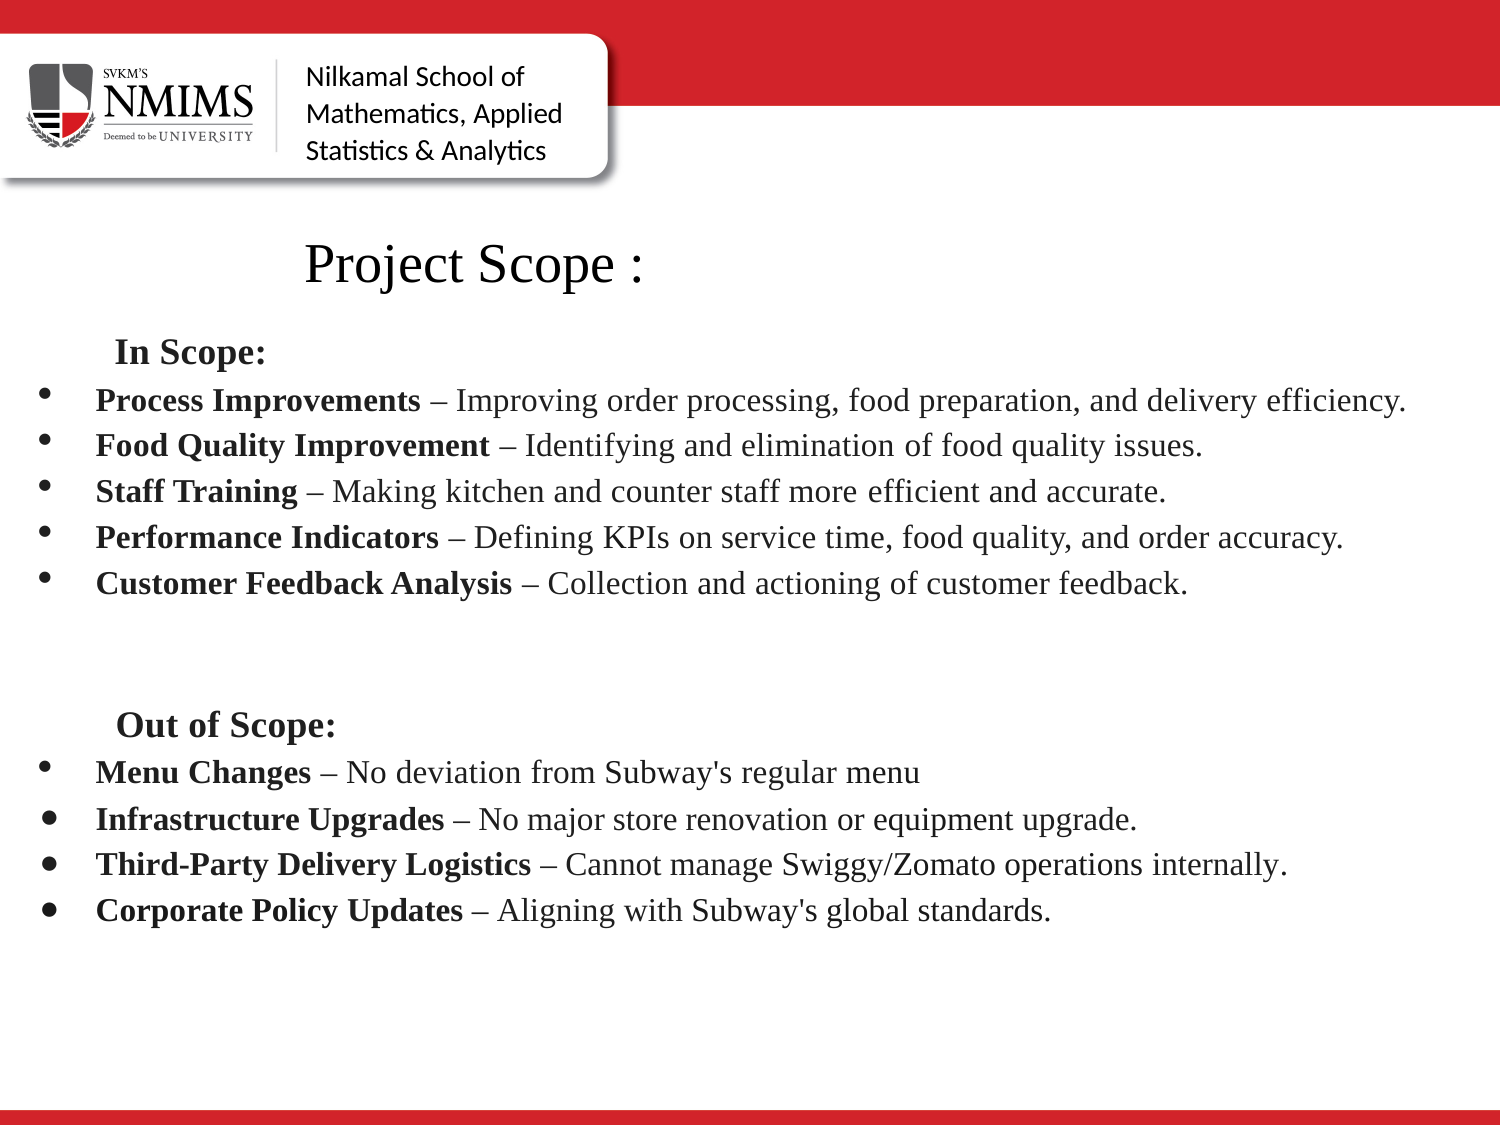

Nilkamal School of Mathematics, Applied Statistics & Analytics

# Project Scope :
In Scope:
Process Improvements – Improving order processing, food preparation, and delivery efficiency.
Food Quality Improvement – Identifying and elimination of food quality issues.
Staff Training – Making kitchen and counter staff more efficient and accurate.
Performance Indicators – Defining KPIs on service time, food quality, and order accuracy.
Customer Feedback Analysis – Collection and actioning of customer feedback.
         Out of Scope:
Menu Changes – No deviation from Subway's regular menu
Infrastructure Upgrades – No major store renovation or equipment upgrade.
Third-Party Delivery Logistics – Cannot manage Swiggy/Zomato operations internally.
Corporate Policy Updates – Aligning with Subway's global standards.